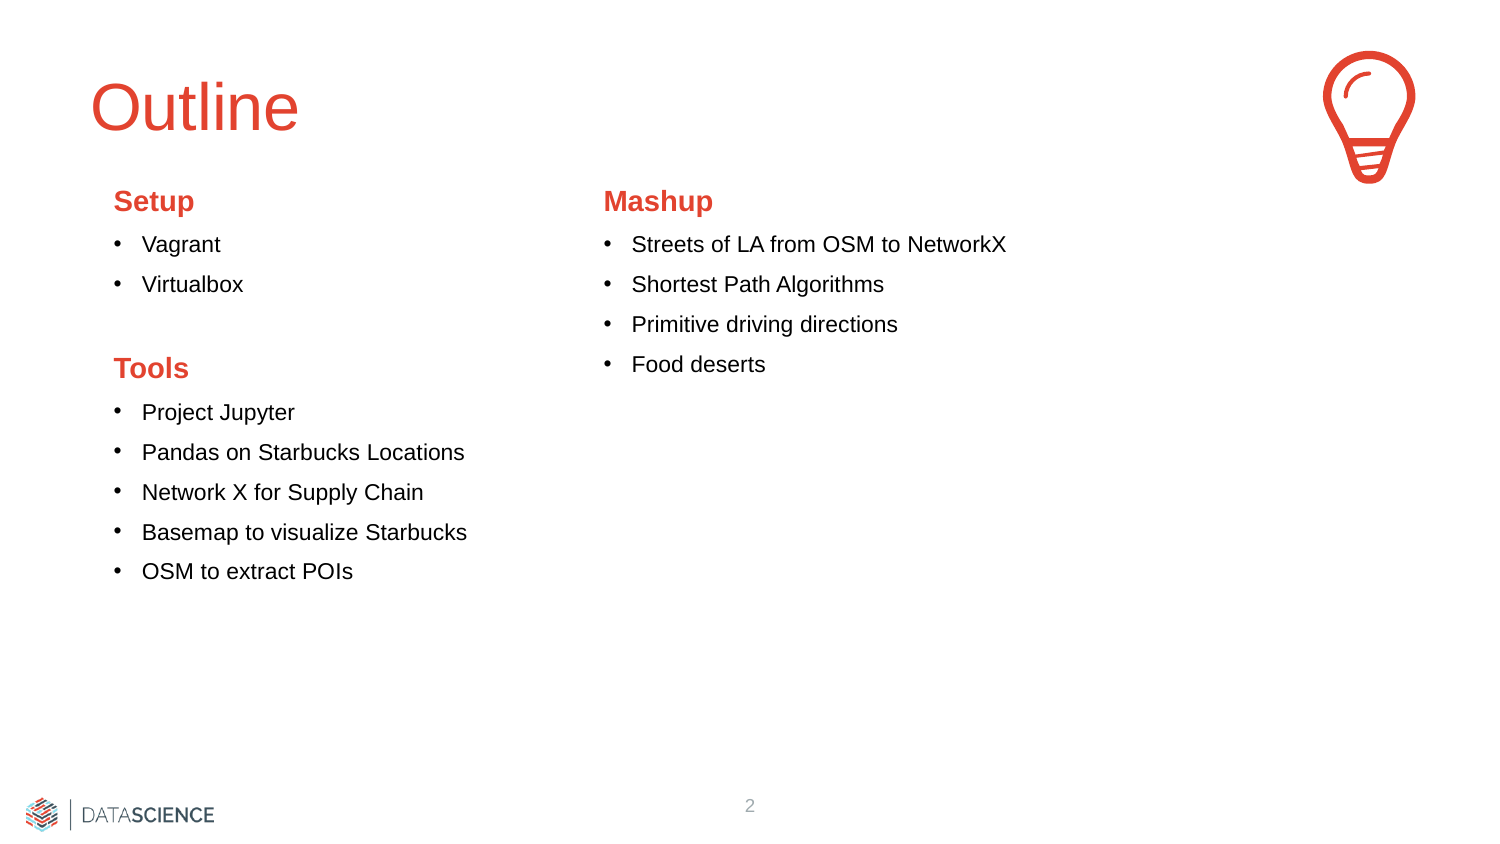

# Outline

Mashup
Streets of LA from OSM to NetworkX
Shortest Path Algorithms
Primitive driving directions
Food deserts

Setup
Vagrant
Virtualbox

Tools
Project Jupyter
Pandas on Starbucks Locations
Network X for Supply Chain
Basemap to visualize Starbucks
OSM to extract POIs

2